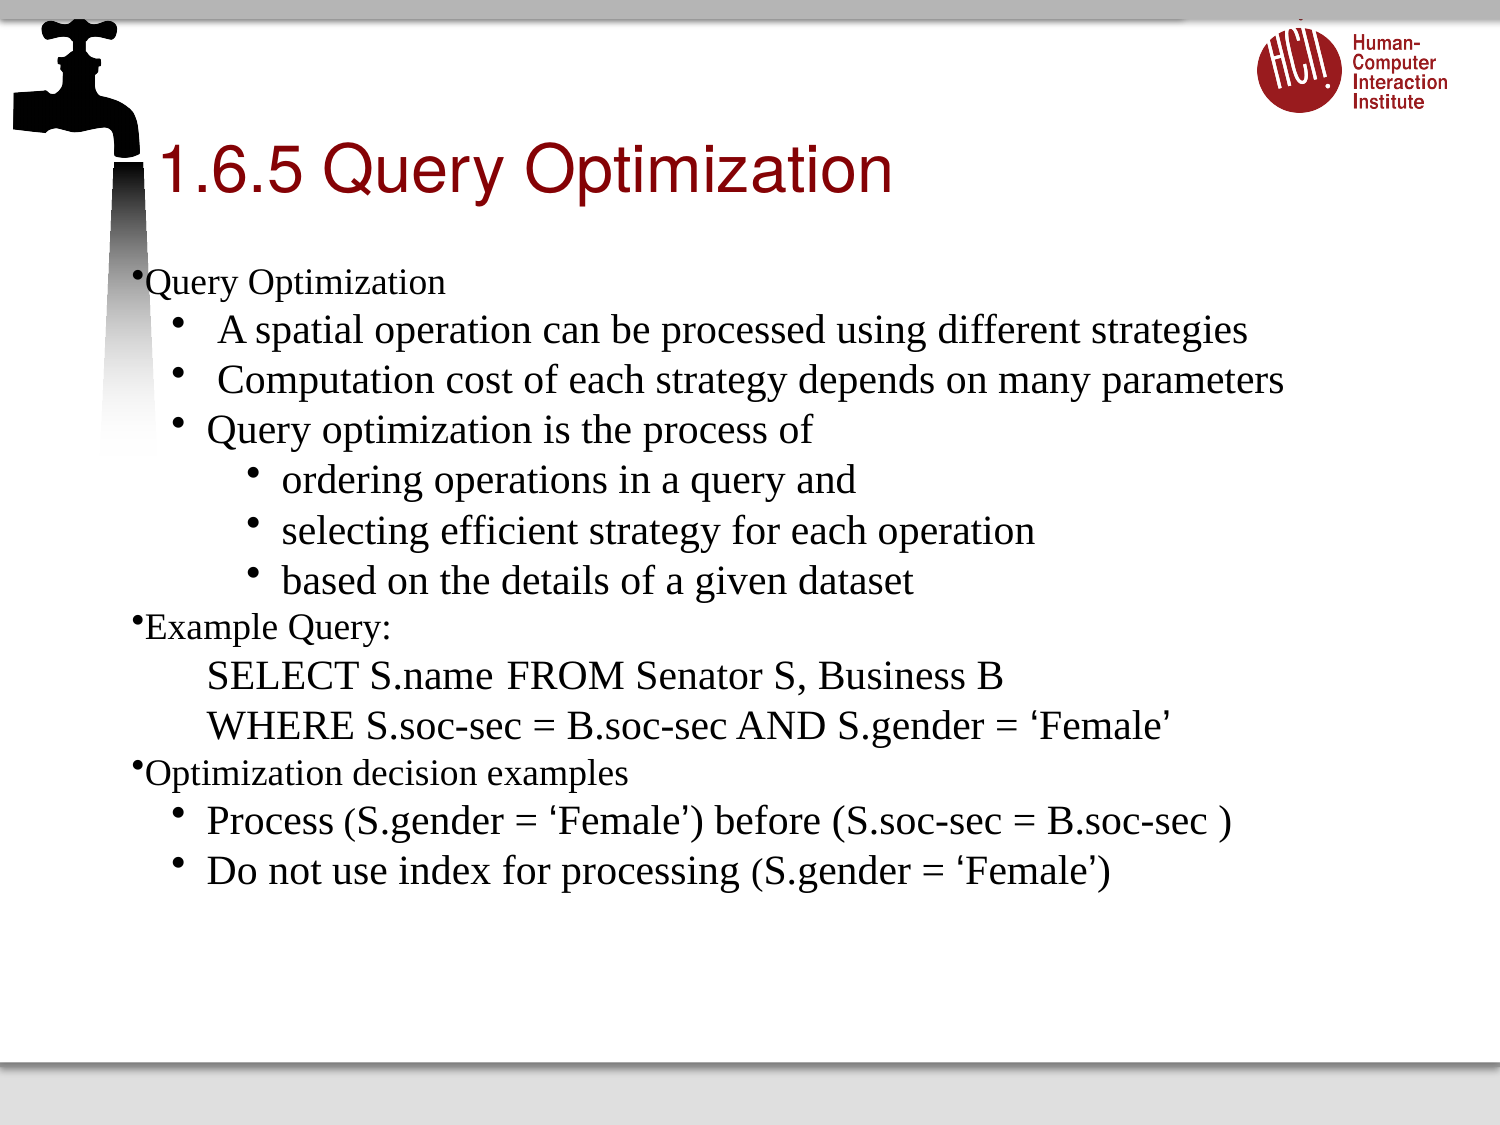

# 1.6.5 Query Optimization
Query Optimization
 A spatial operation can be processed using different strategies
 Computation cost of each strategy depends on many parameters
Query optimization is the process of
ordering operations in a query and
selecting efficient strategy for each operation
based on the details of a given dataset
Example Query:
SELECT S.name	FROM Senator S, Business B
WHERE S.soc-sec = B.soc-sec AND S.gender = ‘Female’
Optimization decision examples
Process (S.gender = ‘Female’) before (S.soc-sec = B.soc-sec )
Do not use index for processing (S.gender = ‘Female’)